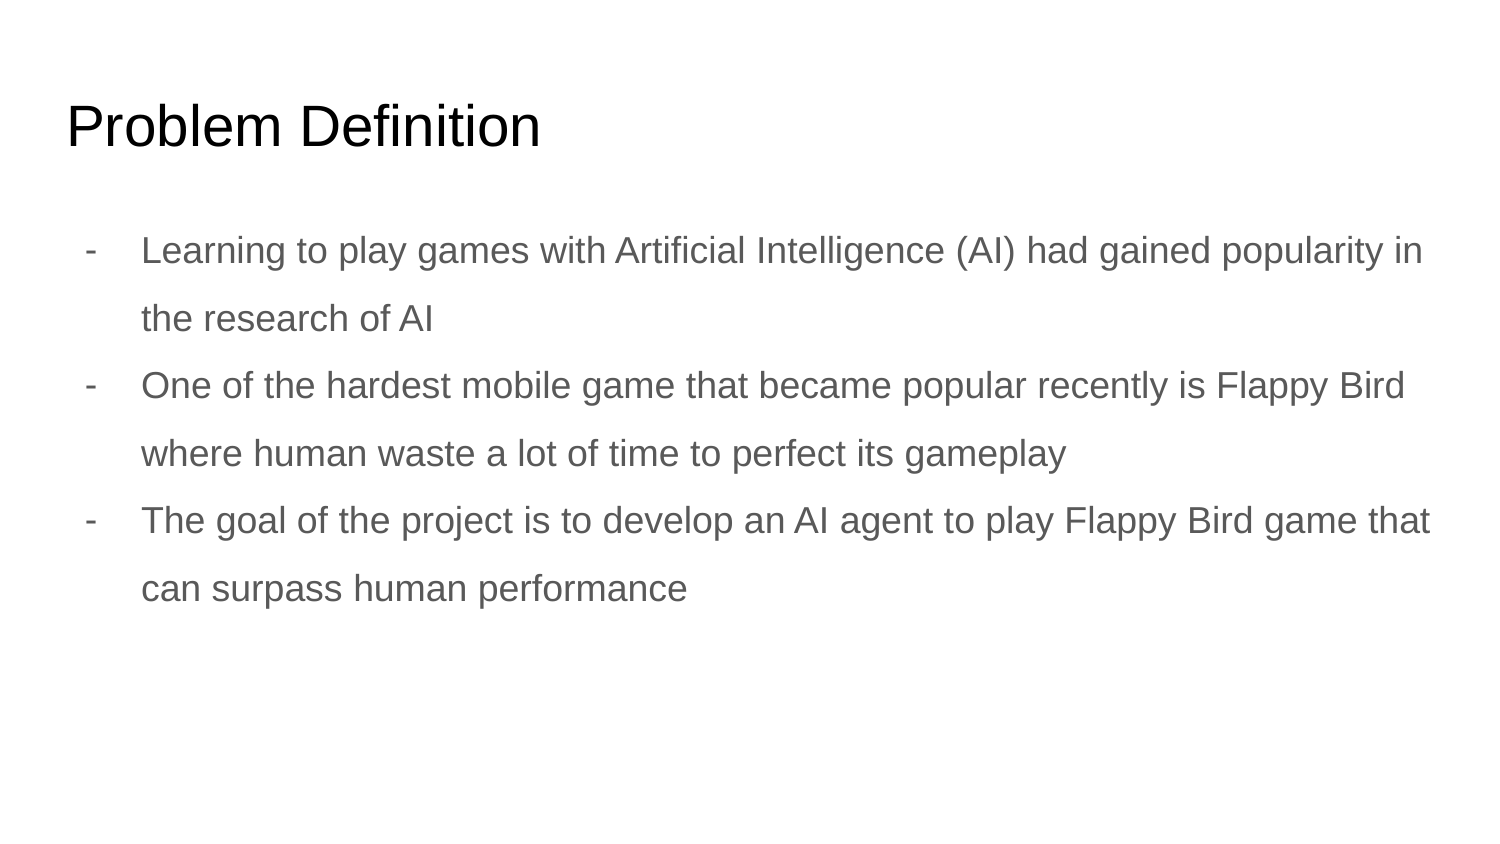

# Problem Definition
Learning to play games with Artificial Intelligence (AI) had gained popularity in the research of AI
One of the hardest mobile game that became popular recently is Flappy Bird where human waste a lot of time to perfect its gameplay
The goal of the project is to develop an AI agent to play Flappy Bird game that can surpass human performance